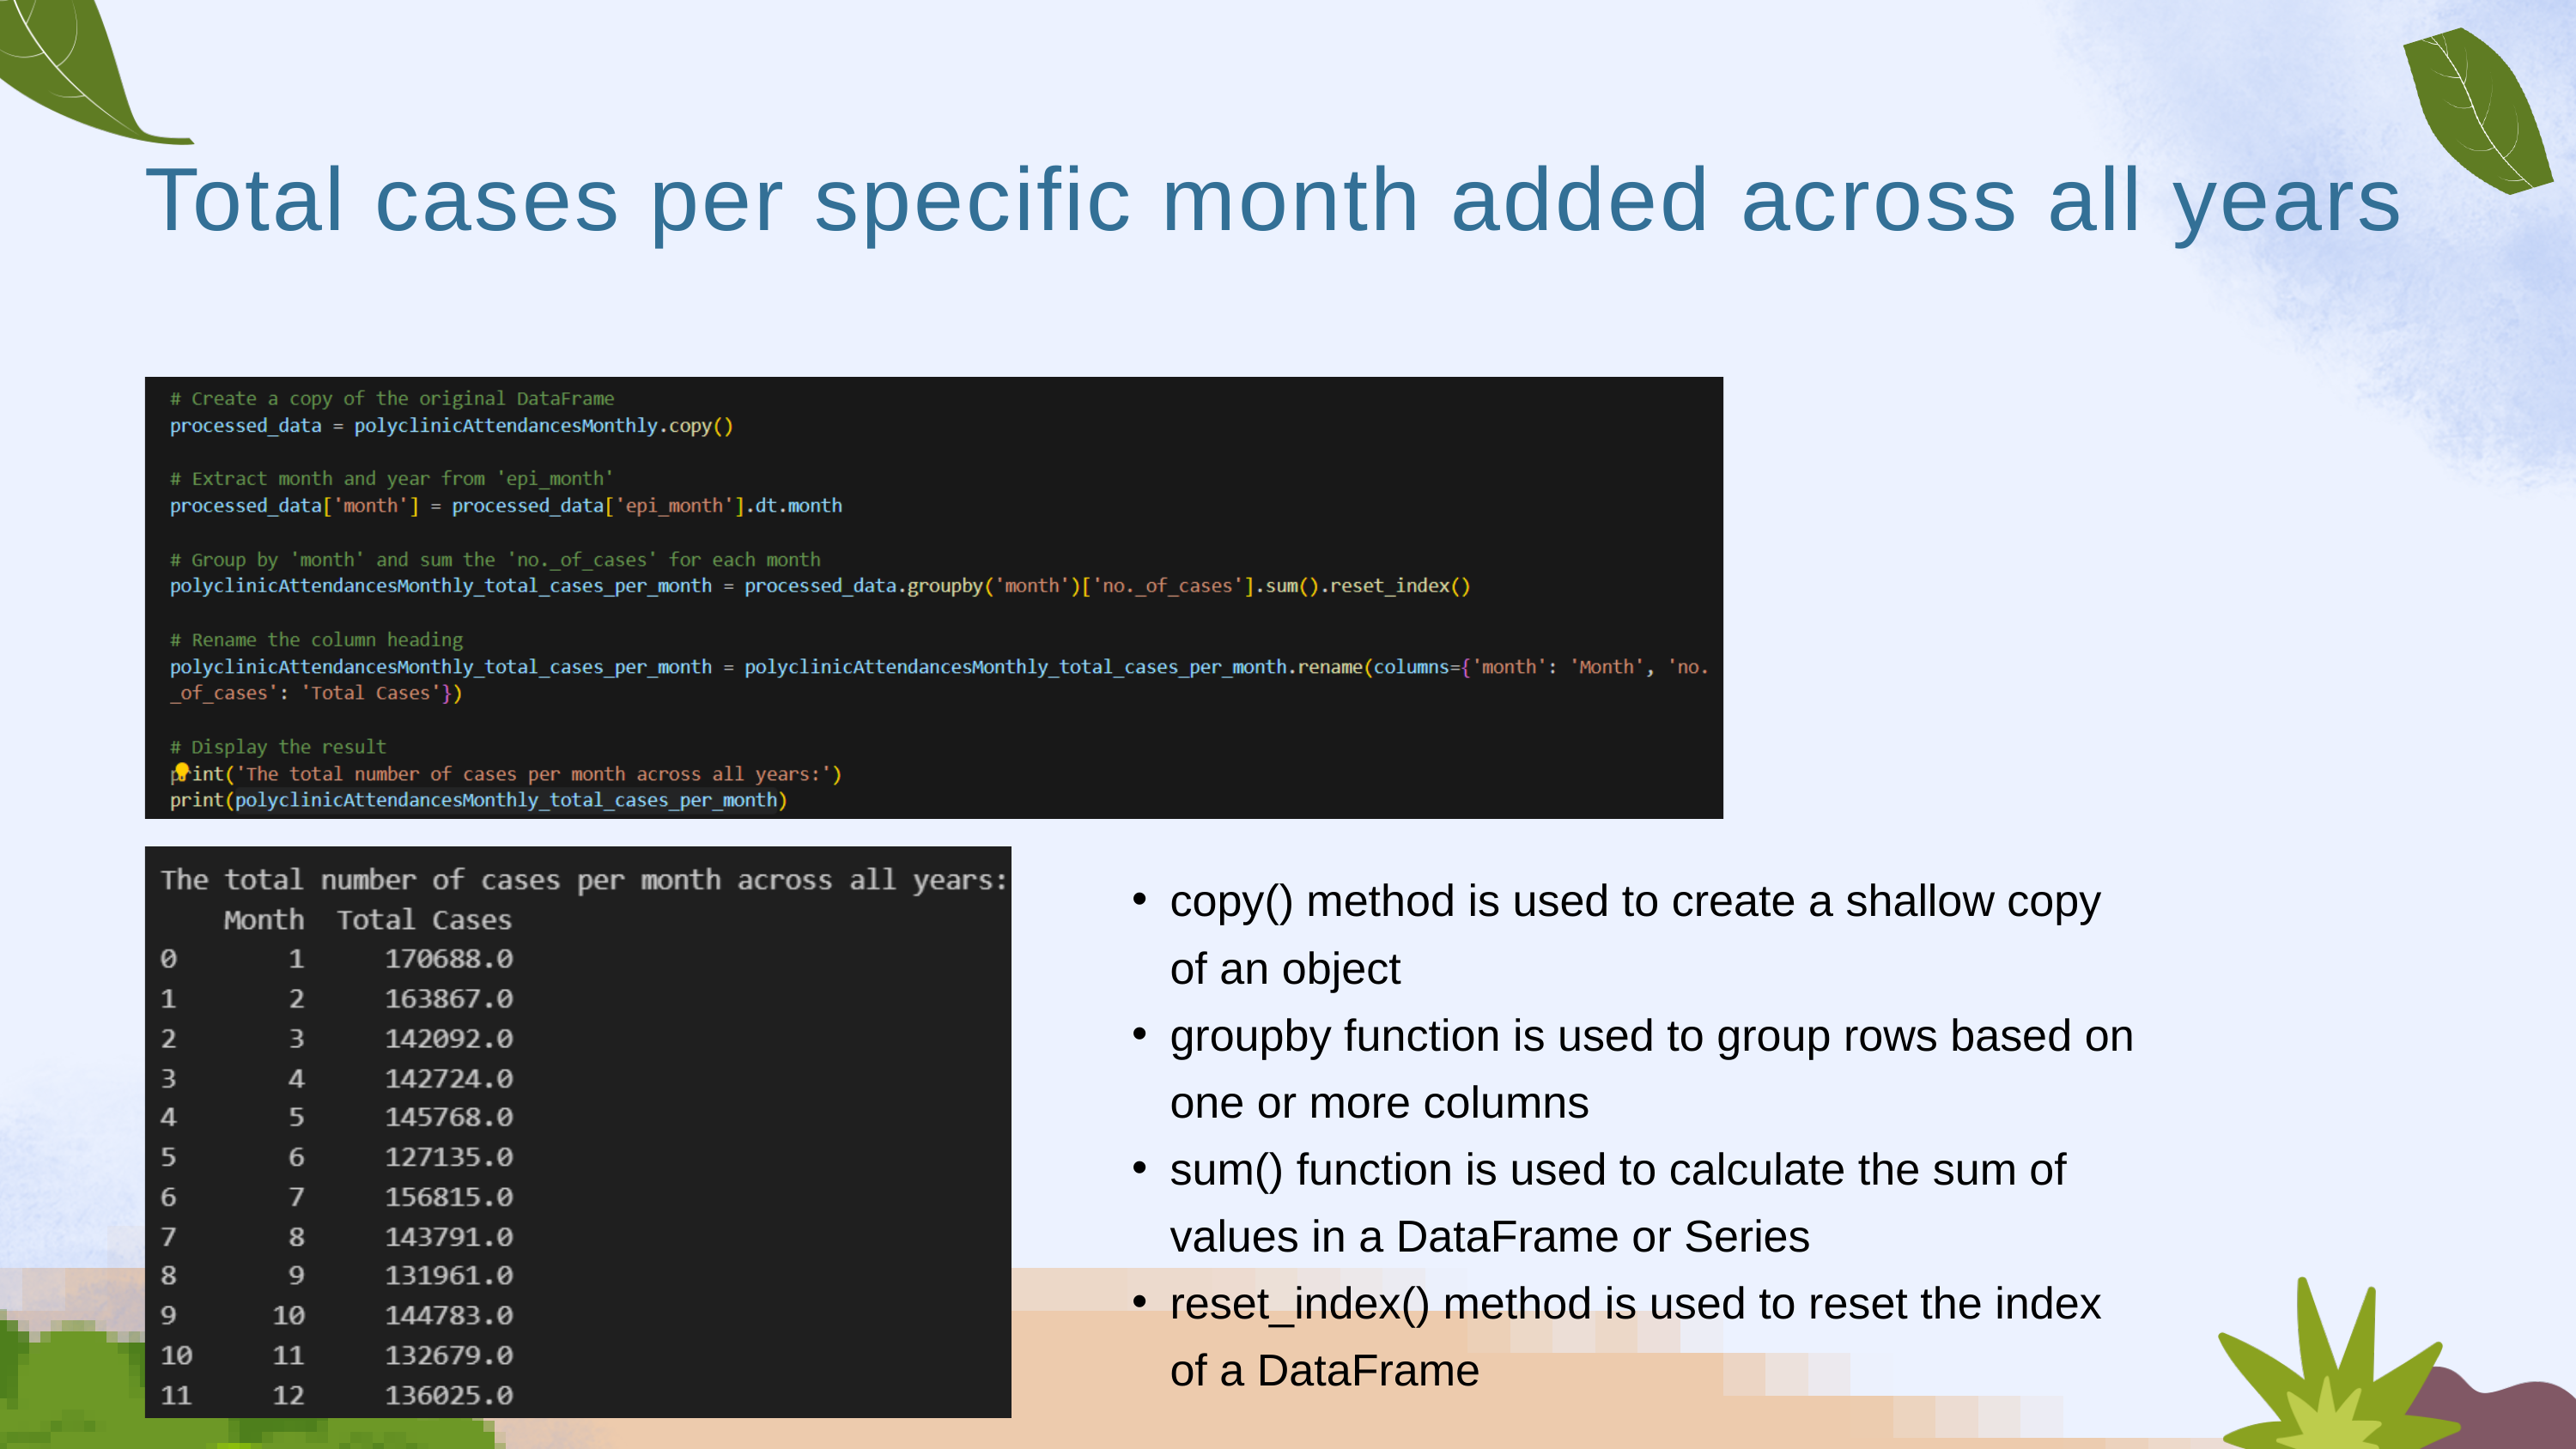

Total cases per specific month added across all years

copy() method is used to create a shallow copy of an object
groupby function is used to group rows based on one or more columns
sum() function is used to calculate the sum of values in a DataFrame or Series
reset_index() method is used to reset the index of a DataFrame